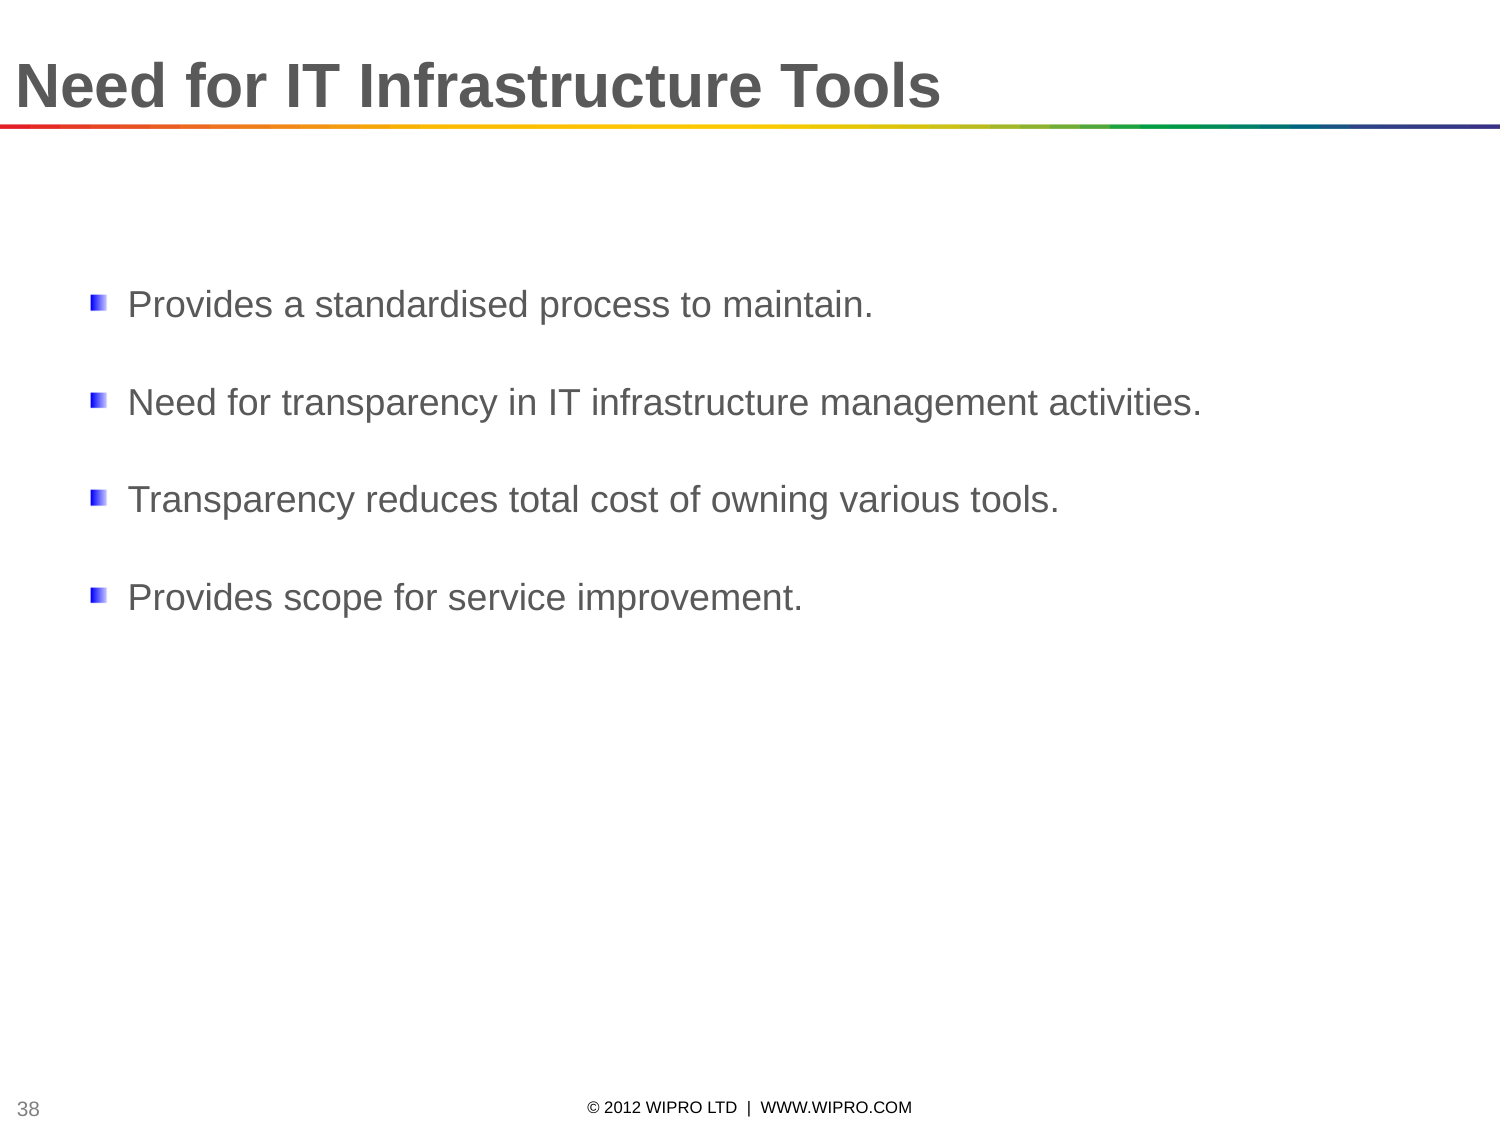

Need for IT Infrastructure Tools
Provides a standardised process to maintain.
Need for transparency in IT infrastructure management activities.
Transparency reduces total cost of owning various tools.
Provides scope for service improvement.